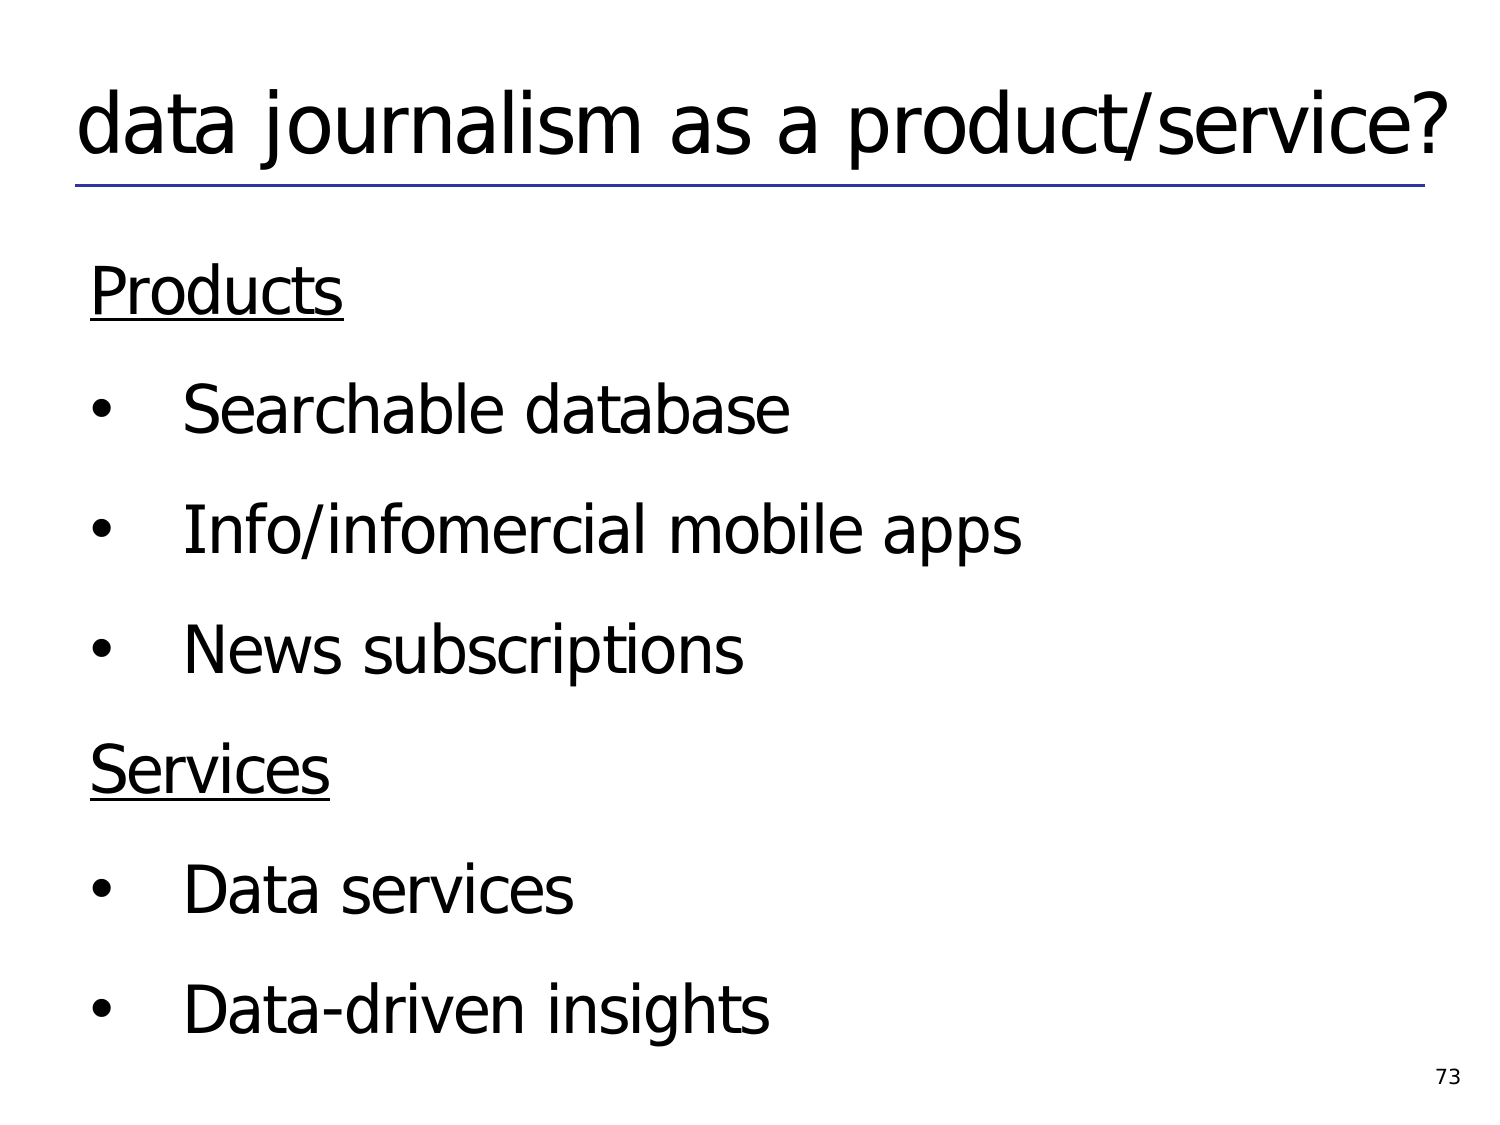

data journalism as a product/service?
Products
Searchable database
Info/infomercial mobile apps
News subscriptions
Services
Data services
Data-driven insights

73